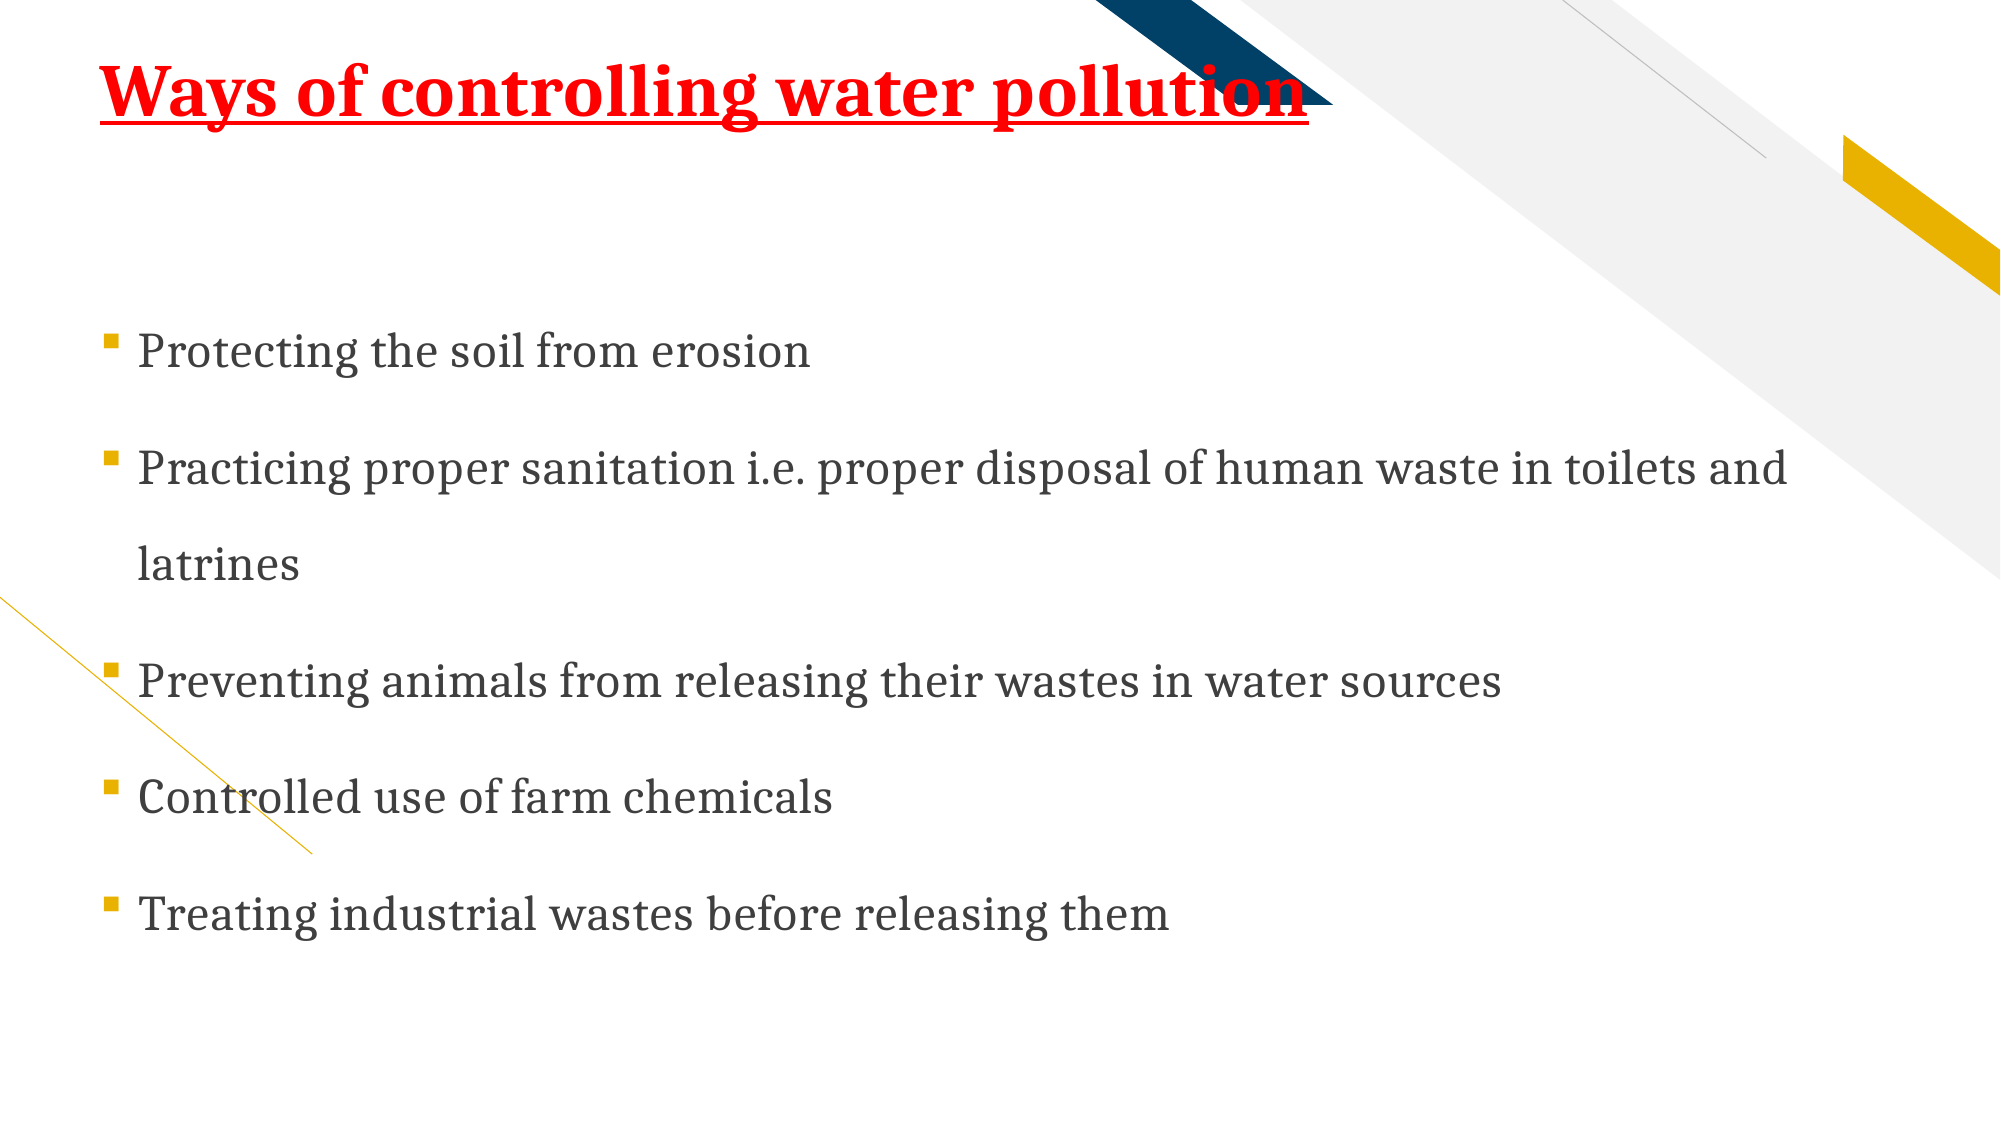

# Ways of controlling water pollution
Protecting the soil from erosion
Practicing proper sanitation i.e. proper disposal of human waste in toilets and latrines
Preventing animals from releasing their wastes in water sources
Controlled use of farm chemicals
Treating industrial wastes before releasing them